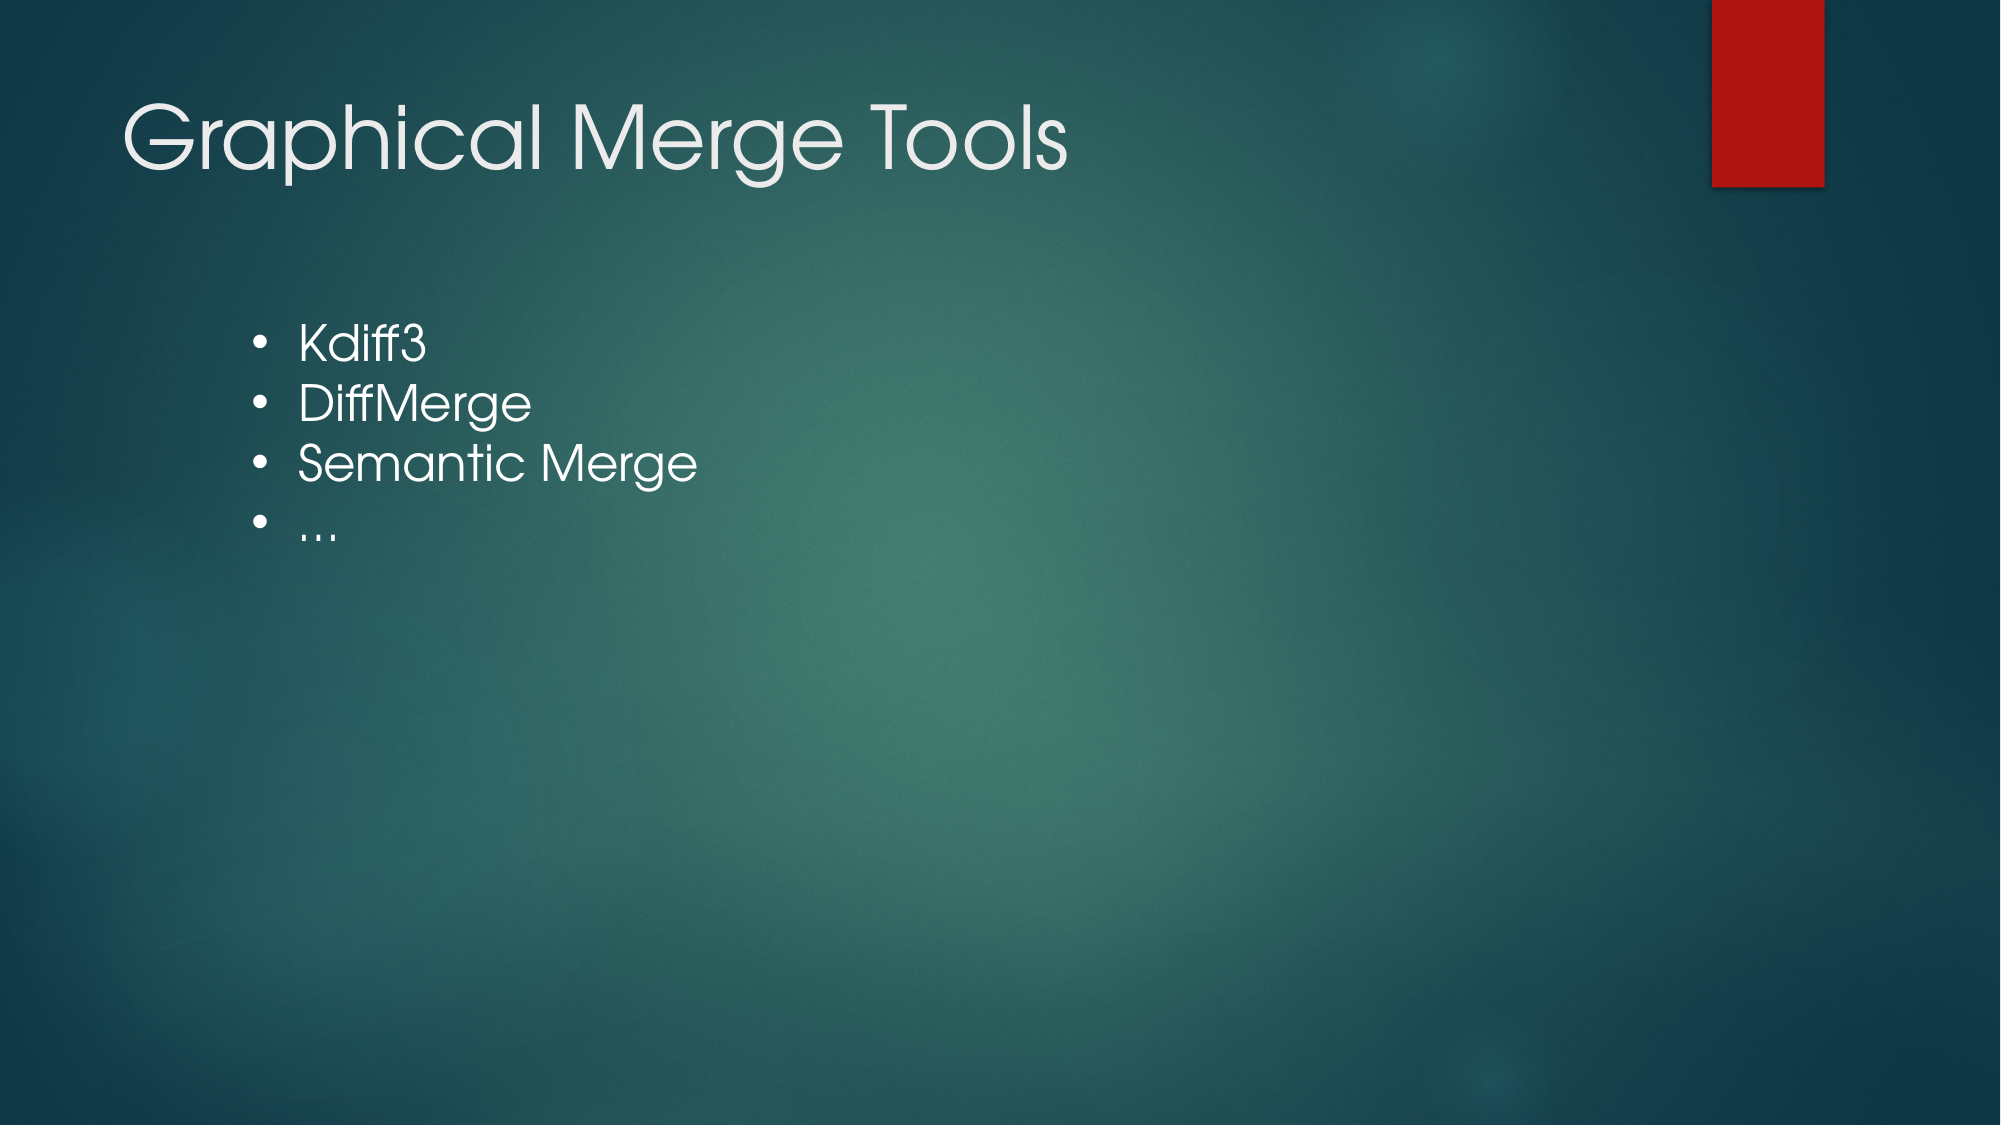

# Graphical Merge Tools
Kdiff3
DiffMerge
Semantic Merge
…